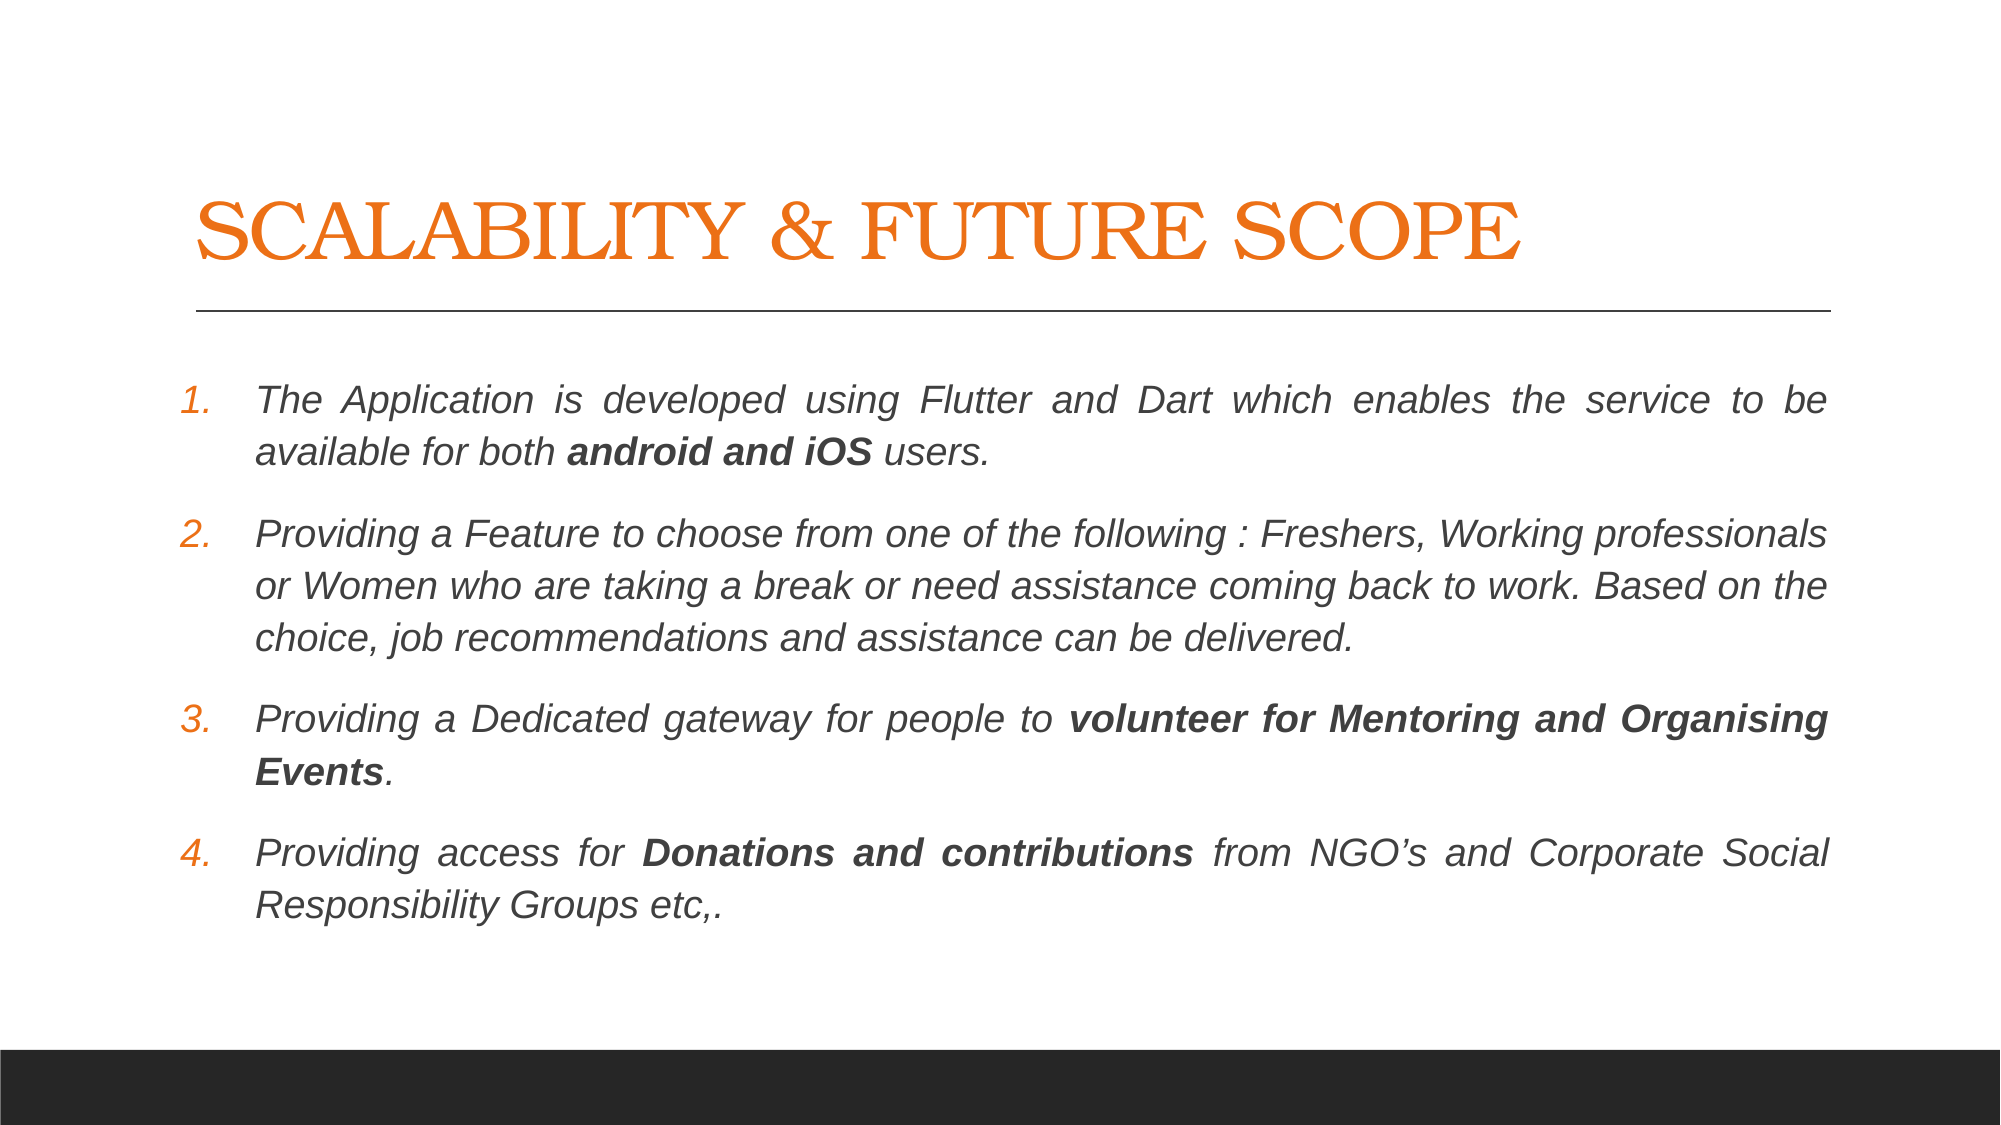

# SCALABILITY & FUTURE SCOPE

The Application is developed using Flutter and Dart which enables the service to be available for both android and iOS users.
Providing a Feature to choose from one of the following : Freshers, Working professionals or Women who are taking a break or need assistance coming back to work. Based on the choice, job recommendations and assistance can be delivered.
Providing a Dedicated gateway for people to volunteer for Mentoring and Organising Events.
Providing access for Donations and contributions from NGO’s and Corporate Social Responsibility Groups etc,.